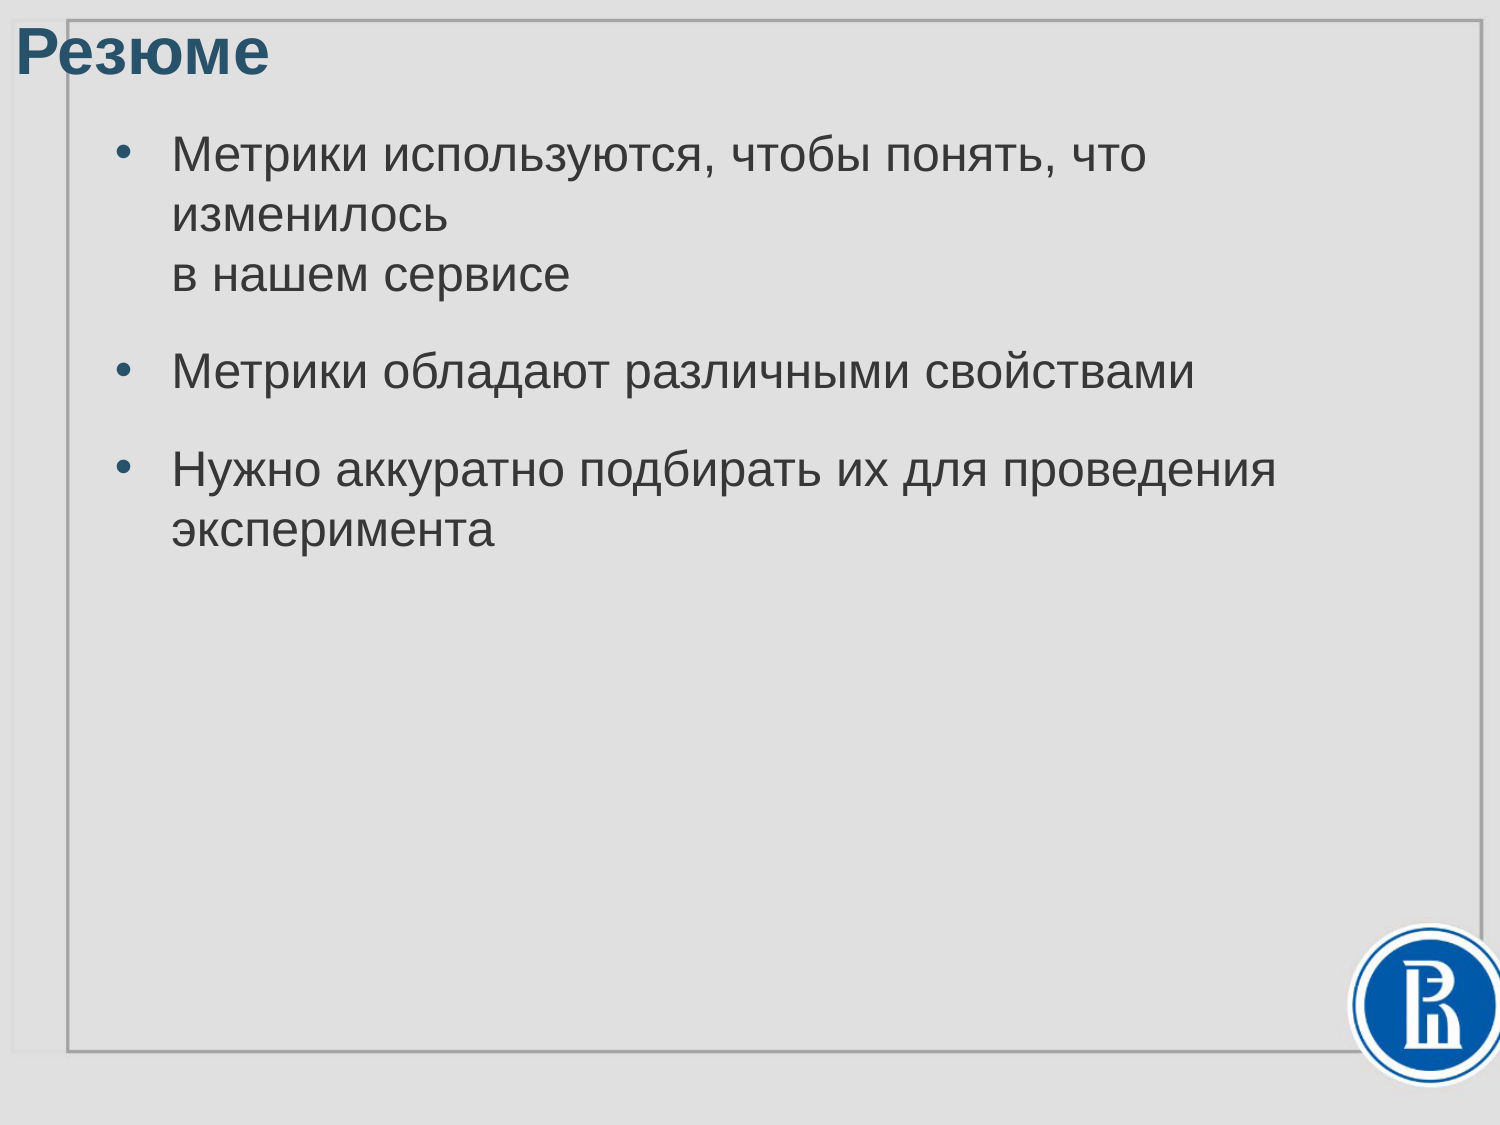

# Резюме
Метрики используются, чтобы понять, что изменилось
в нашем сервисе
Метрики обладают различными свойствами
Нужно аккуратно подбирать их для проведения эксперимента